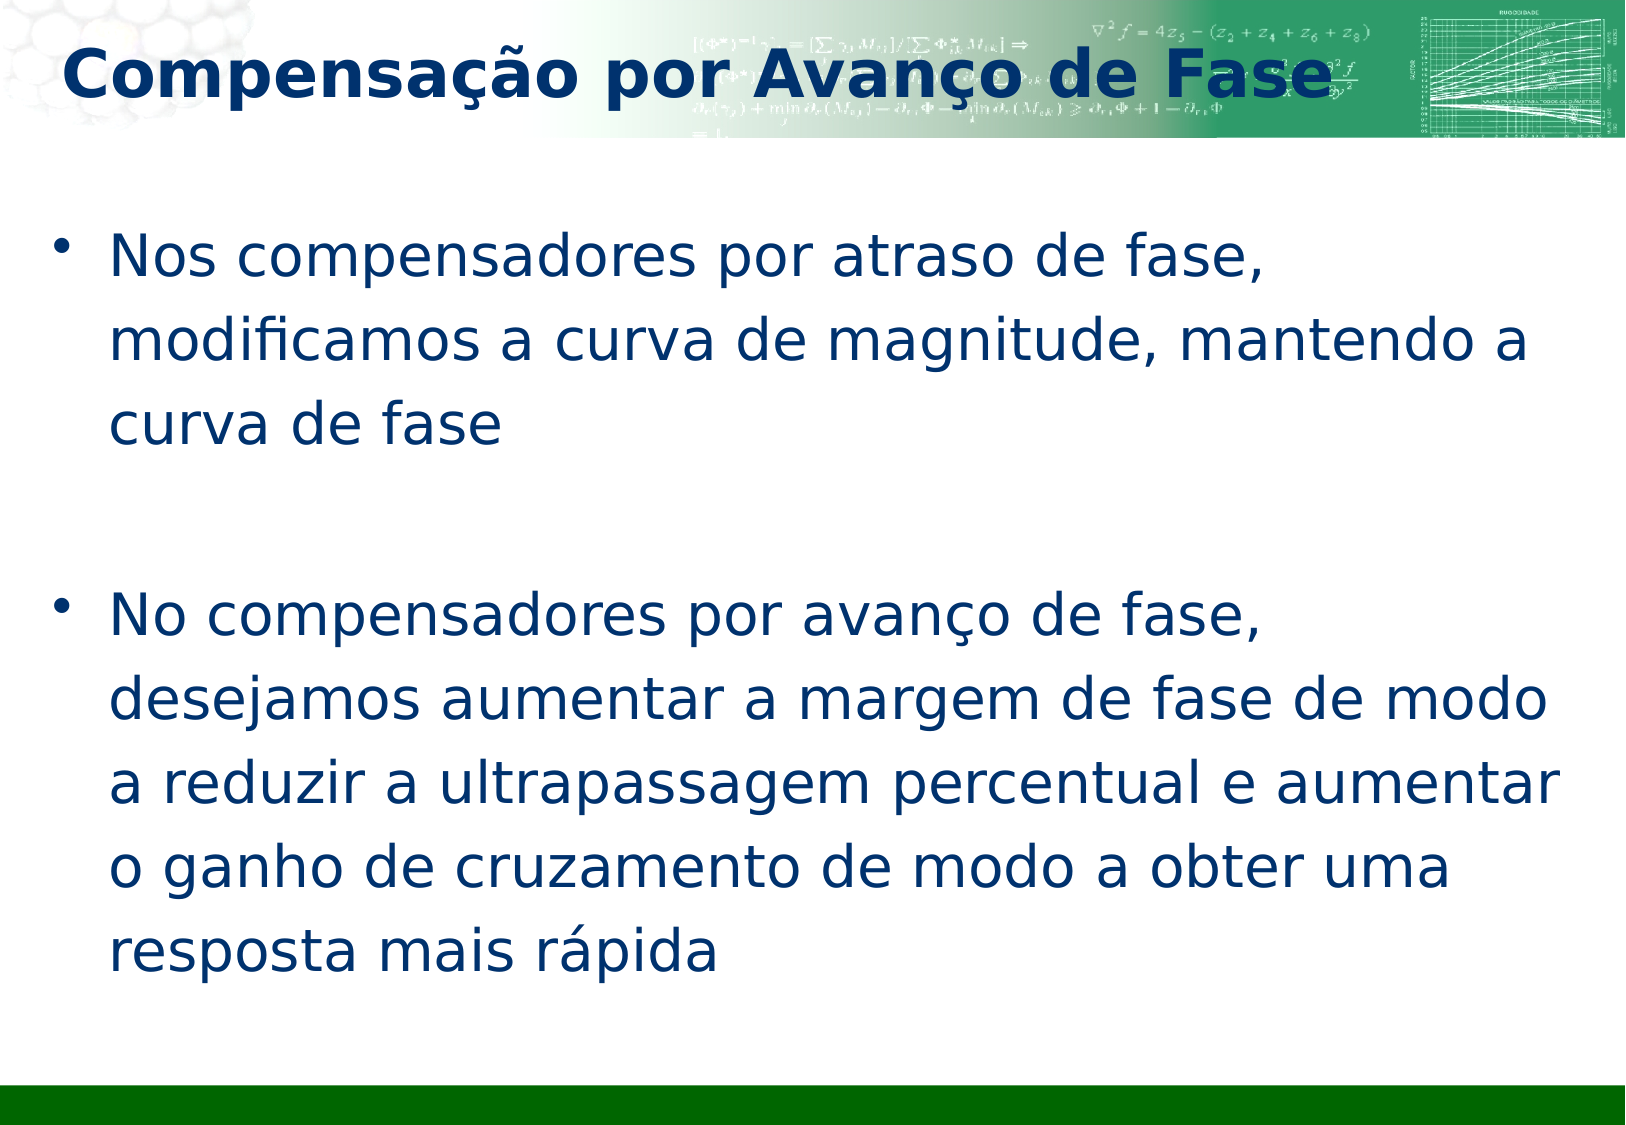

# Compensação por Avanço de Fase
Nos compensadores por atraso de fase, modificamos a curva de magnitude, mantendo a curva de fase

No compensadores por avanço de fase, desejamos aumentar a margem de fase de modo a reduzir a ultrapassagem percentual e aumentar o ganho de cruzamento de modo a obter uma resposta mais rápida